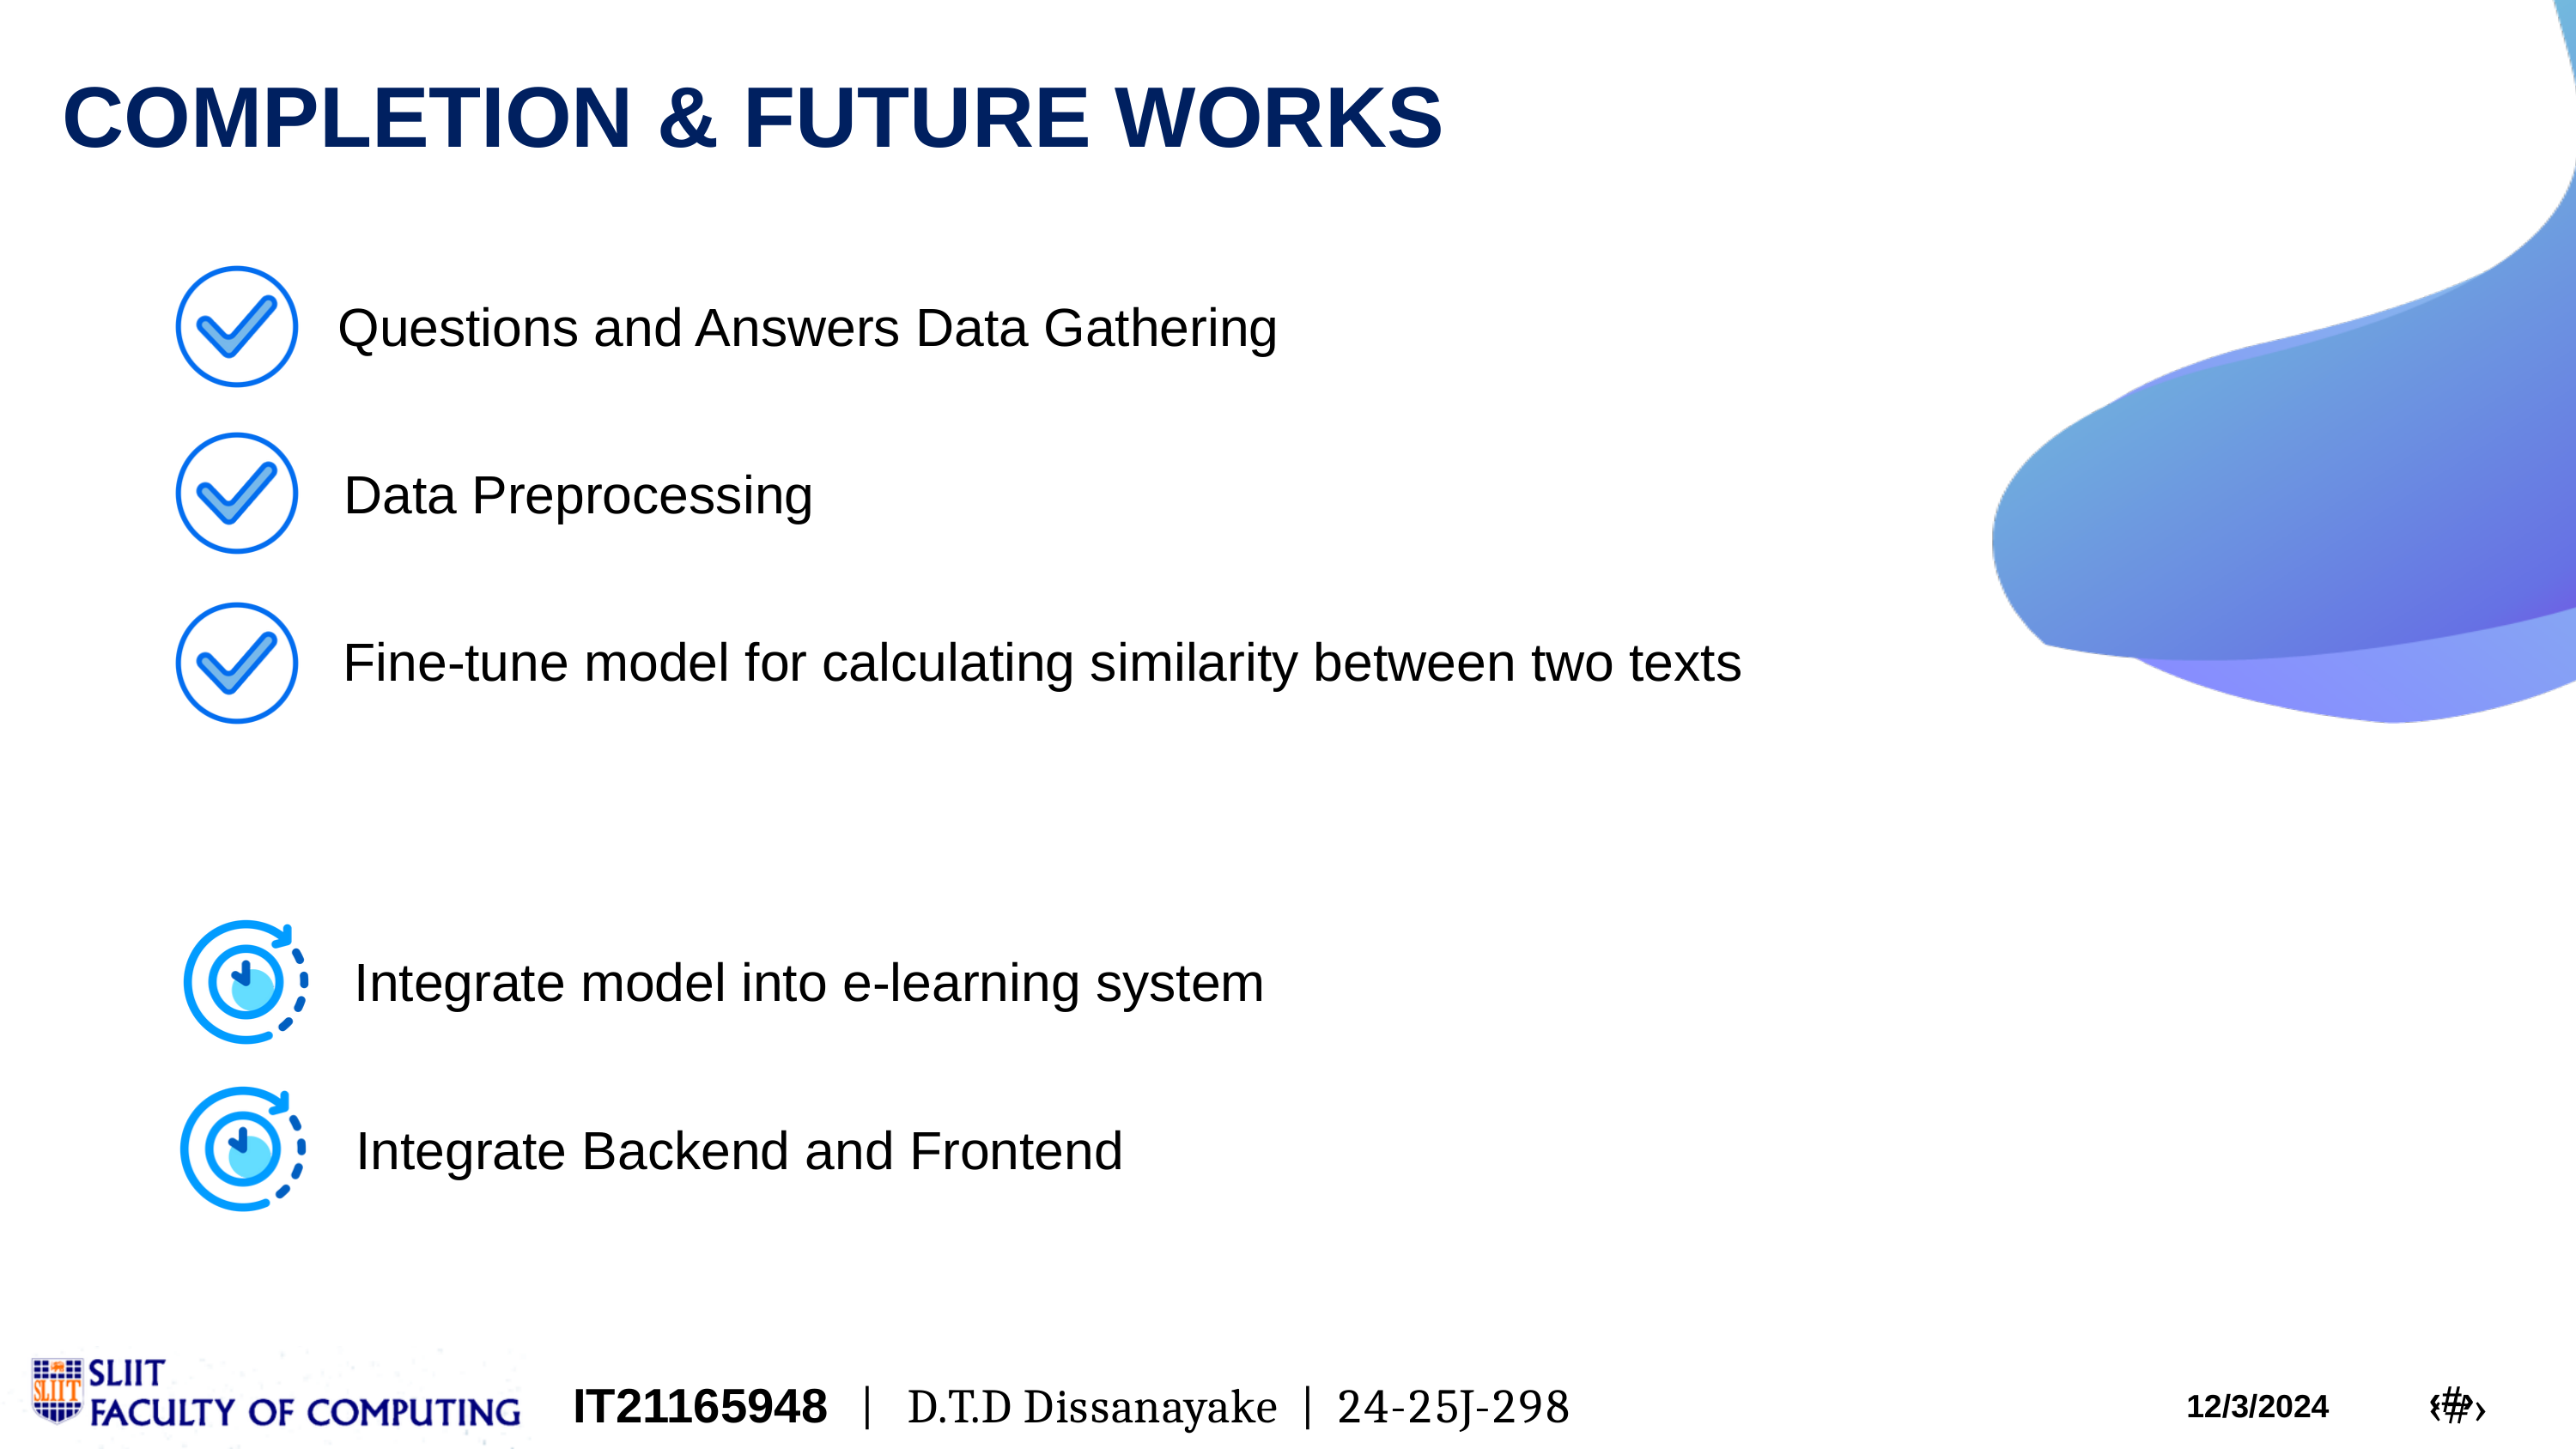

COMPLETION & FUTURE WORKS

Questions and Answers Data Gathering

Data Preprocessing

Fine-tune model for calculating similarity between two texts

Integrate model into e-learning system

Integrate Backend and Frontend

IT21165948   |   D.T.D Dissanayake  |  24-25J-298
‹#›
‹#›
12/3/2024